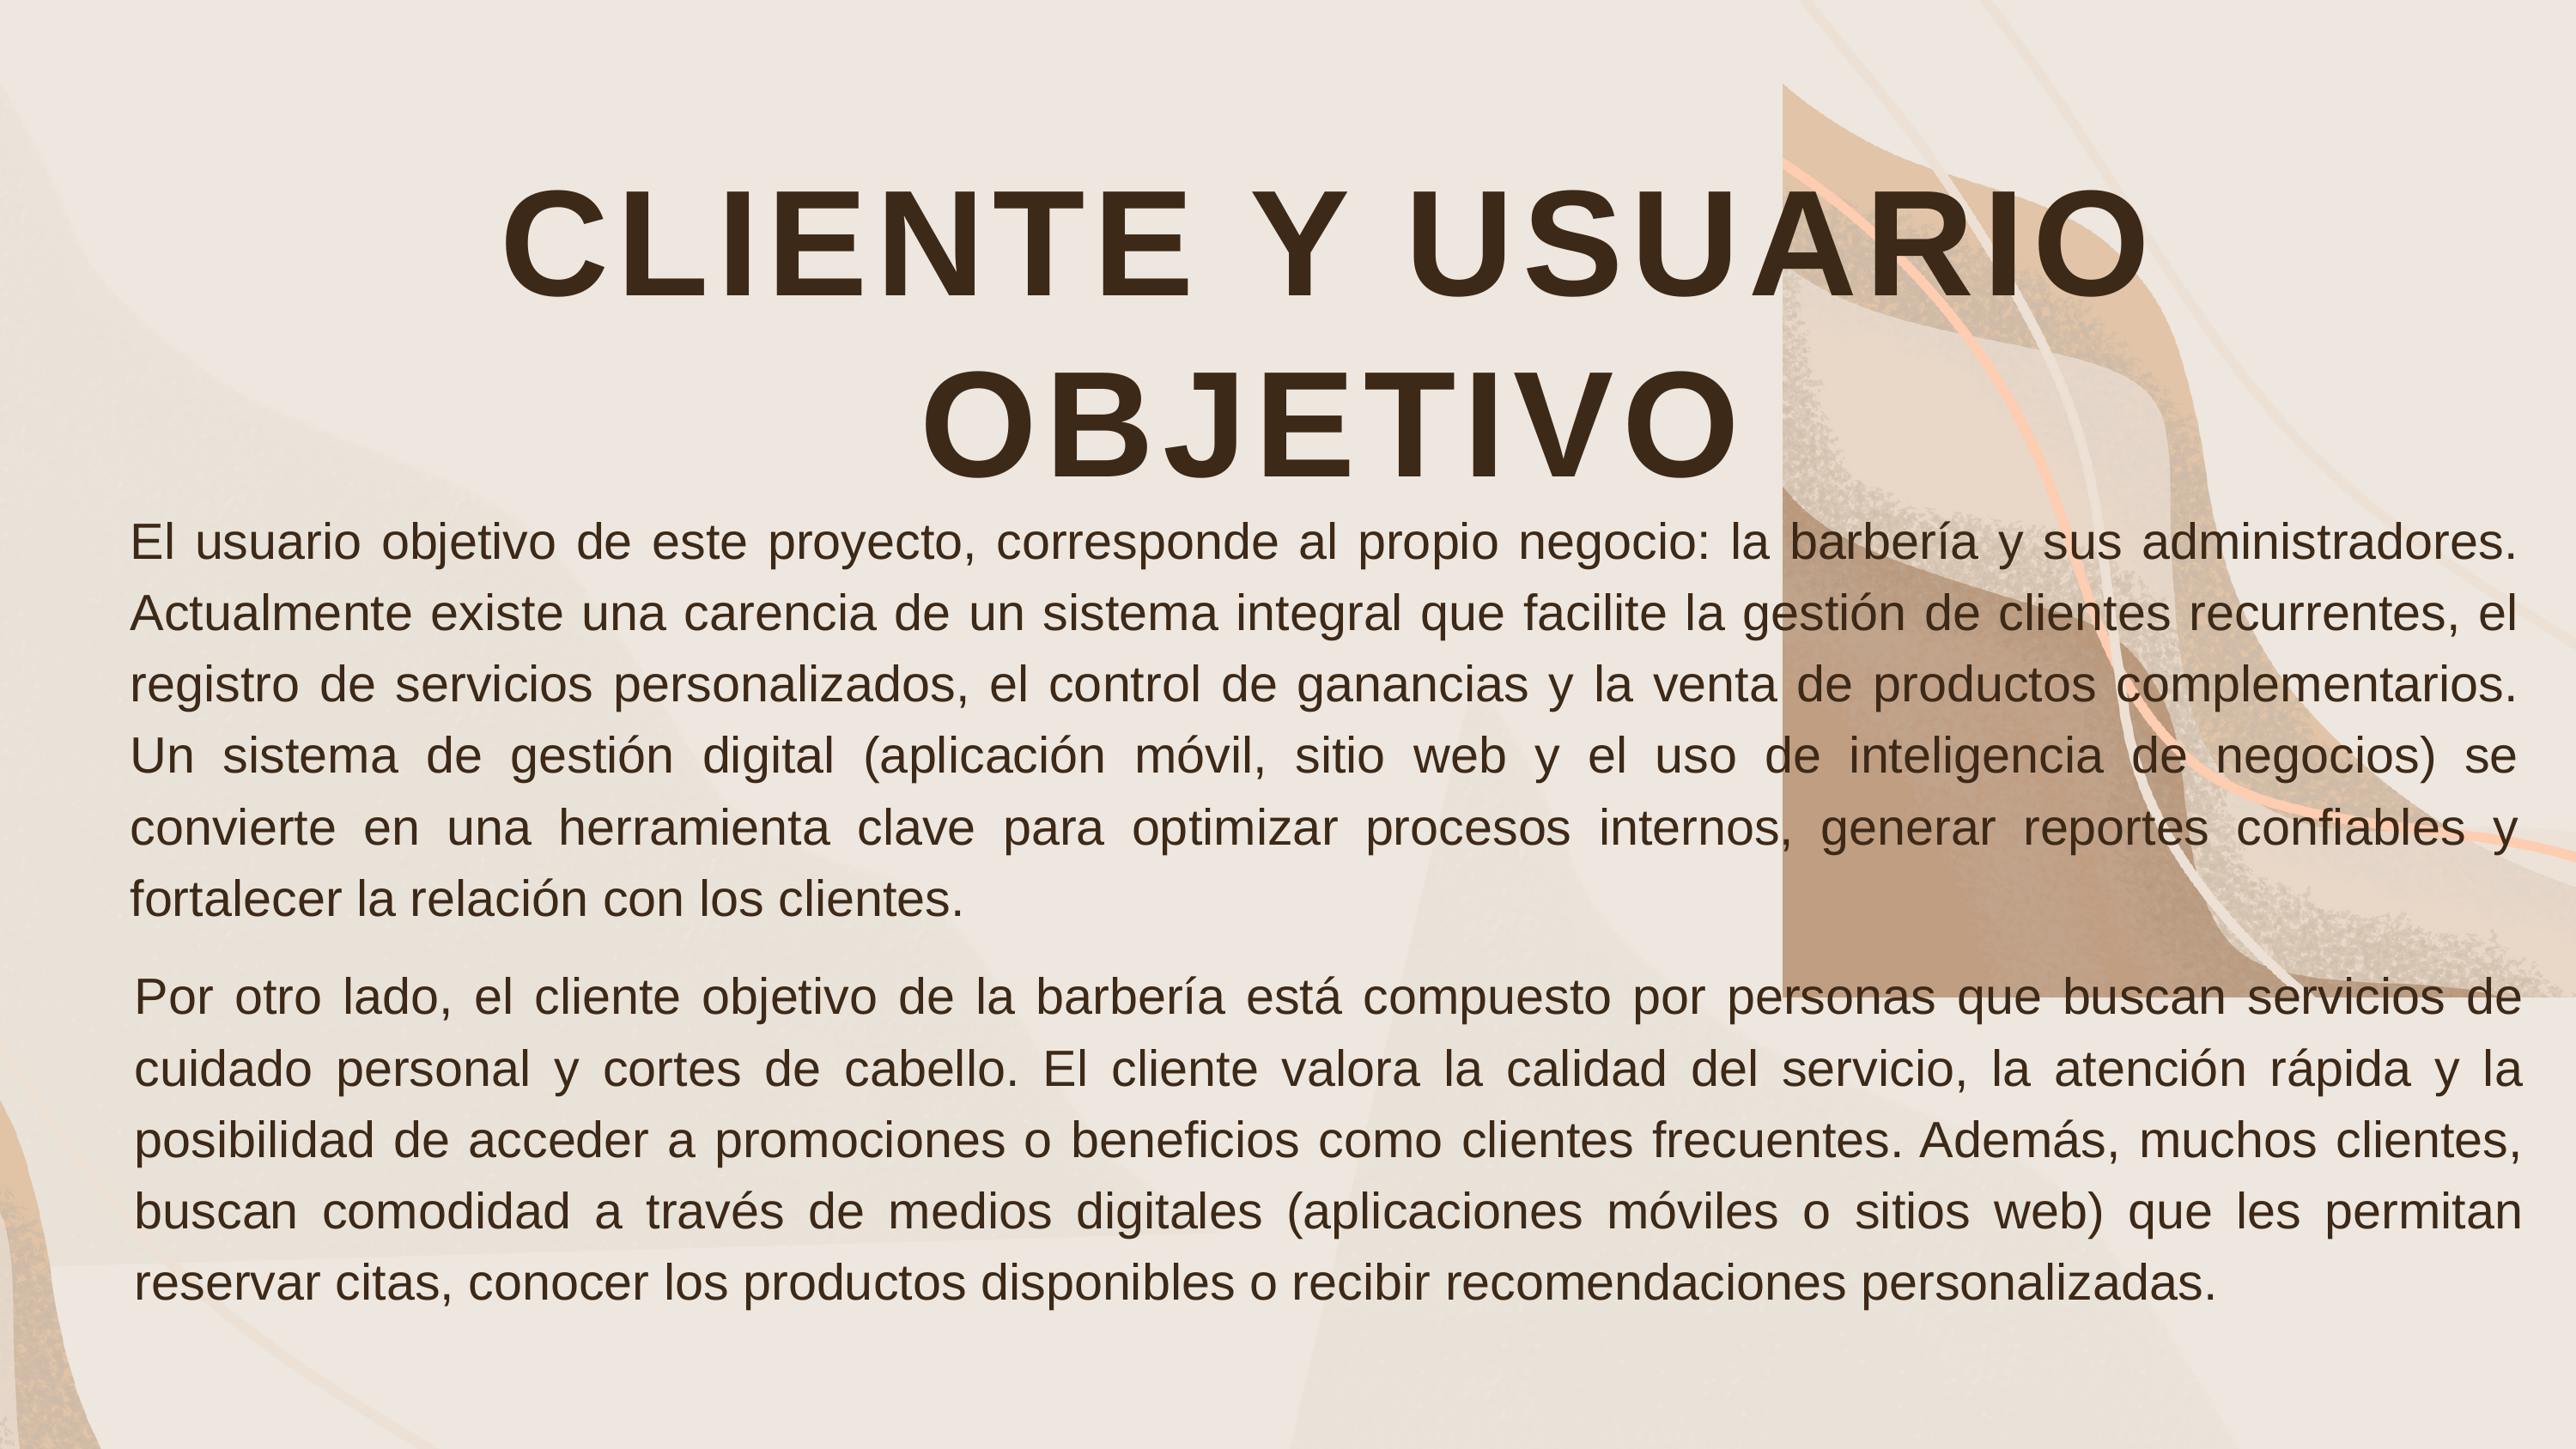

CLIENTE Y USUARIO OBJETIVO

El usuario objetivo de este proyecto, corresponde al propio negocio: la barbería y sus administradores. Actualmente existe una carencia de un sistema integral que facilite la gestión de clientes recurrentes, el registro de servicios personalizados, el control de ganancias y la venta de productos complementarios. Un sistema de gestión digital (aplicación móvil, sitio web y el uso de inteligencia de negocios) se convierte en una herramienta clave para optimizar procesos internos, generar reportes confiables y fortalecer la relación con los clientes.

Por otro lado, el cliente objetivo de la barbería está compuesto por personas que buscan servicios de cuidado personal y cortes de cabello. El cliente valora la calidad del servicio, la atención rápida y la posibilidad de acceder a promociones o beneficios como clientes frecuentes. Además, muchos clientes, buscan comodidad a través de medios digitales (aplicaciones móviles o sitios web) que les permitan reservar citas, conocer los productos disponibles o recibir recomendaciones personalizadas.